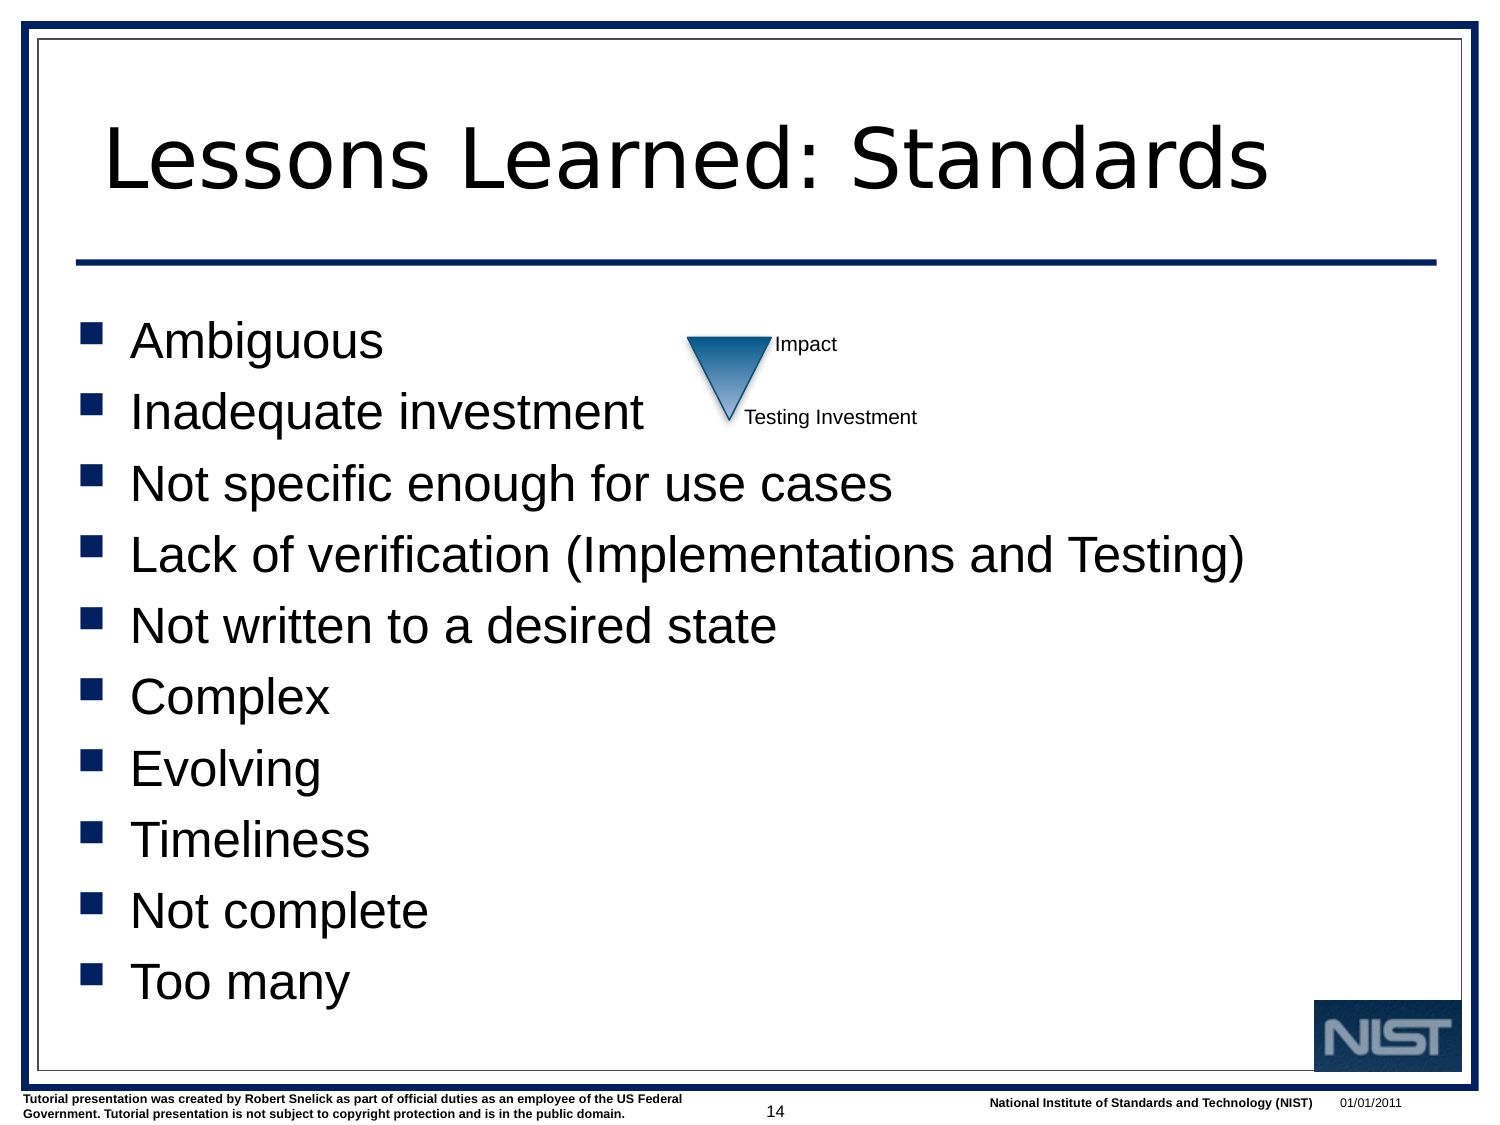

# Lessons Learned: Standards
Ambiguous
Inadequate investment
Not specific enough for use cases
Lack of verification (Implementations and Testing)
Not written to a desired state
Complex
Evolving
Timeliness
Not complete
Too many

Impact

Testing Investment
14
01/01/2011